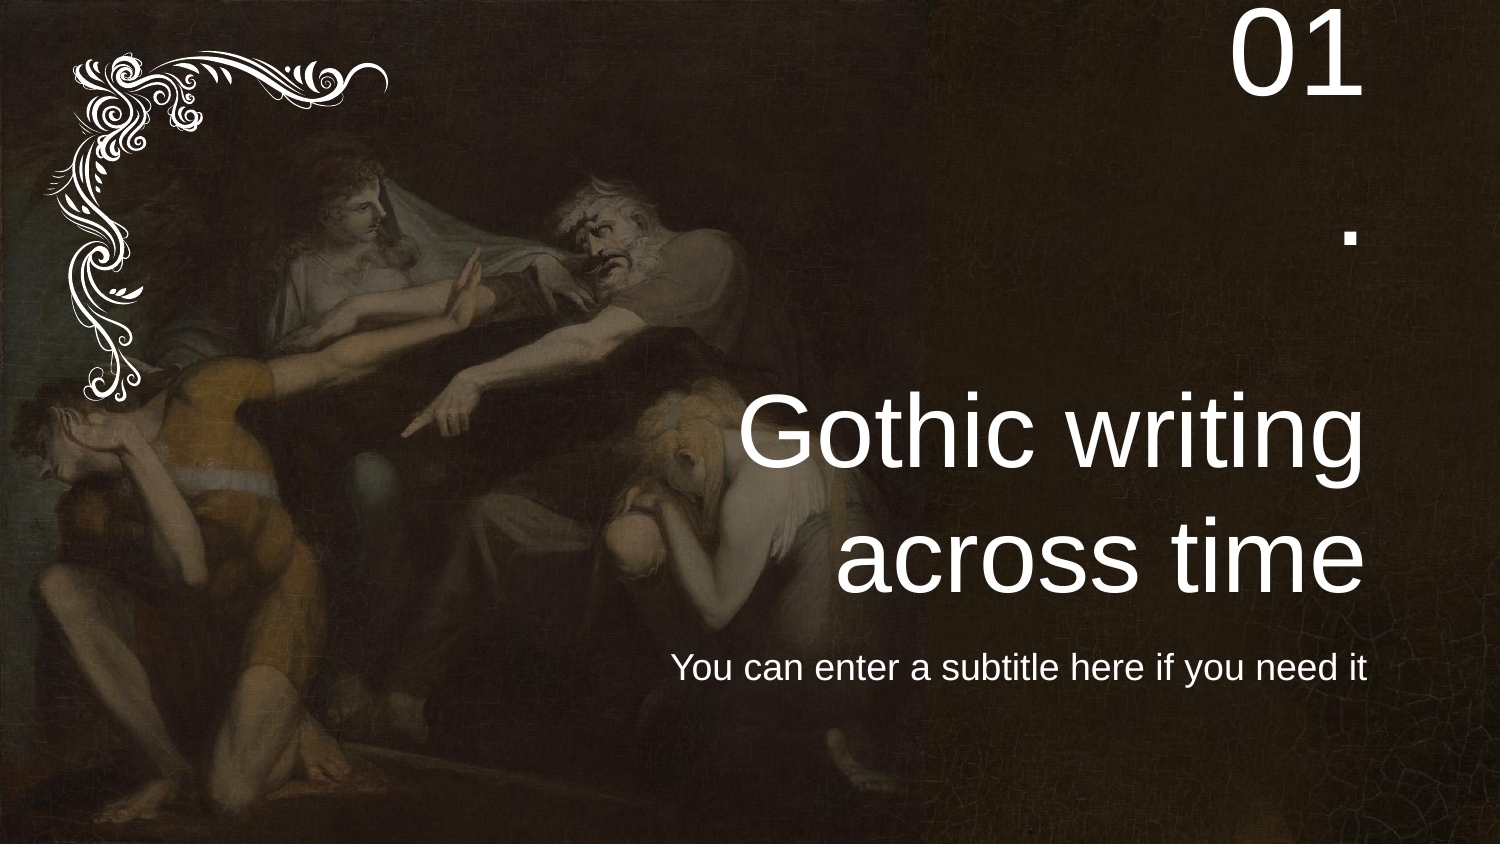

01.
# Gothic writing across time
You can enter a subtitle here if you need it